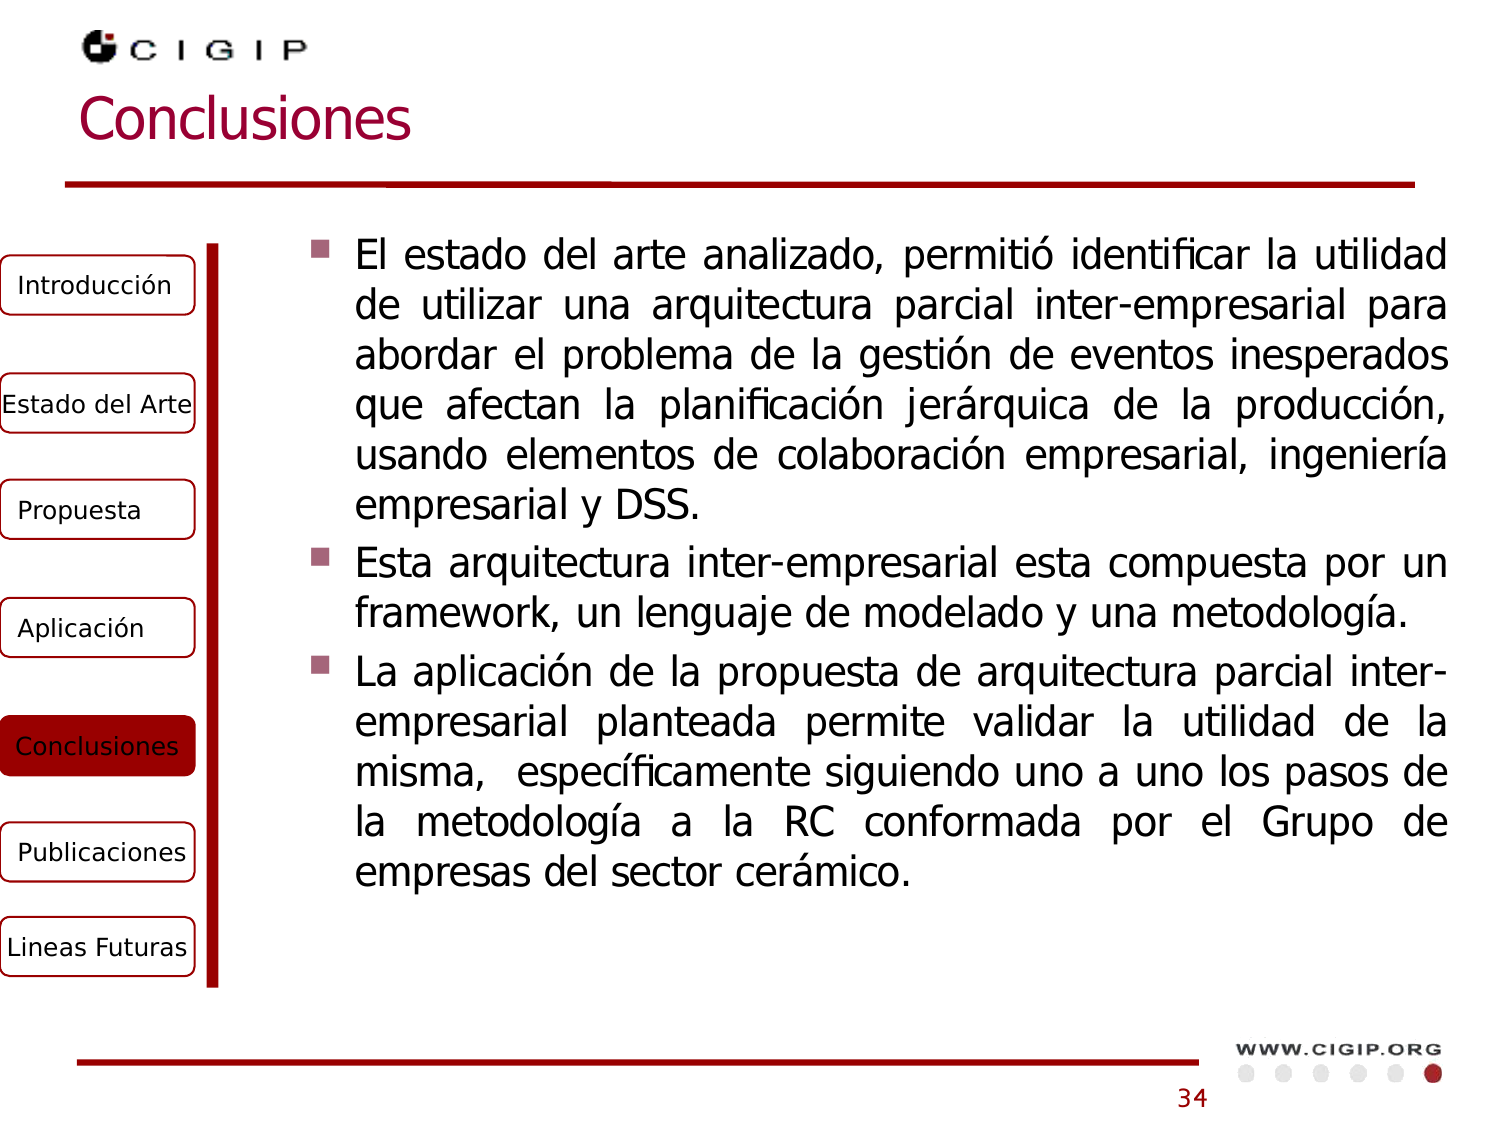

# Conclusiones
El estado del arte analizado, permitió identificar la utilidad de utilizar una arquitectura parcial inter-empresarial para abordar el problema de la gestión de eventos inesperados que afectan la planificación jerárquica de la producción, usando elementos de colaboración empresarial, ingeniería empresarial y DSS.
Esta arquitectura inter-empresarial esta compuesta por un framework, un lenguaje de modelado y una metodología.
La aplicación de la propuesta de arquitectura parcial inter-empresarial planteada permite validar la utilidad de la misma,  específicamente siguiendo uno a uno los pasos de la metodología a la RC conformada por el Grupo de empresas del sector cerámico.

Introducción
Estado del Arte
Propuesta
Aplicación
Conclusiones
Publicaciones
Lineas Futuras
34